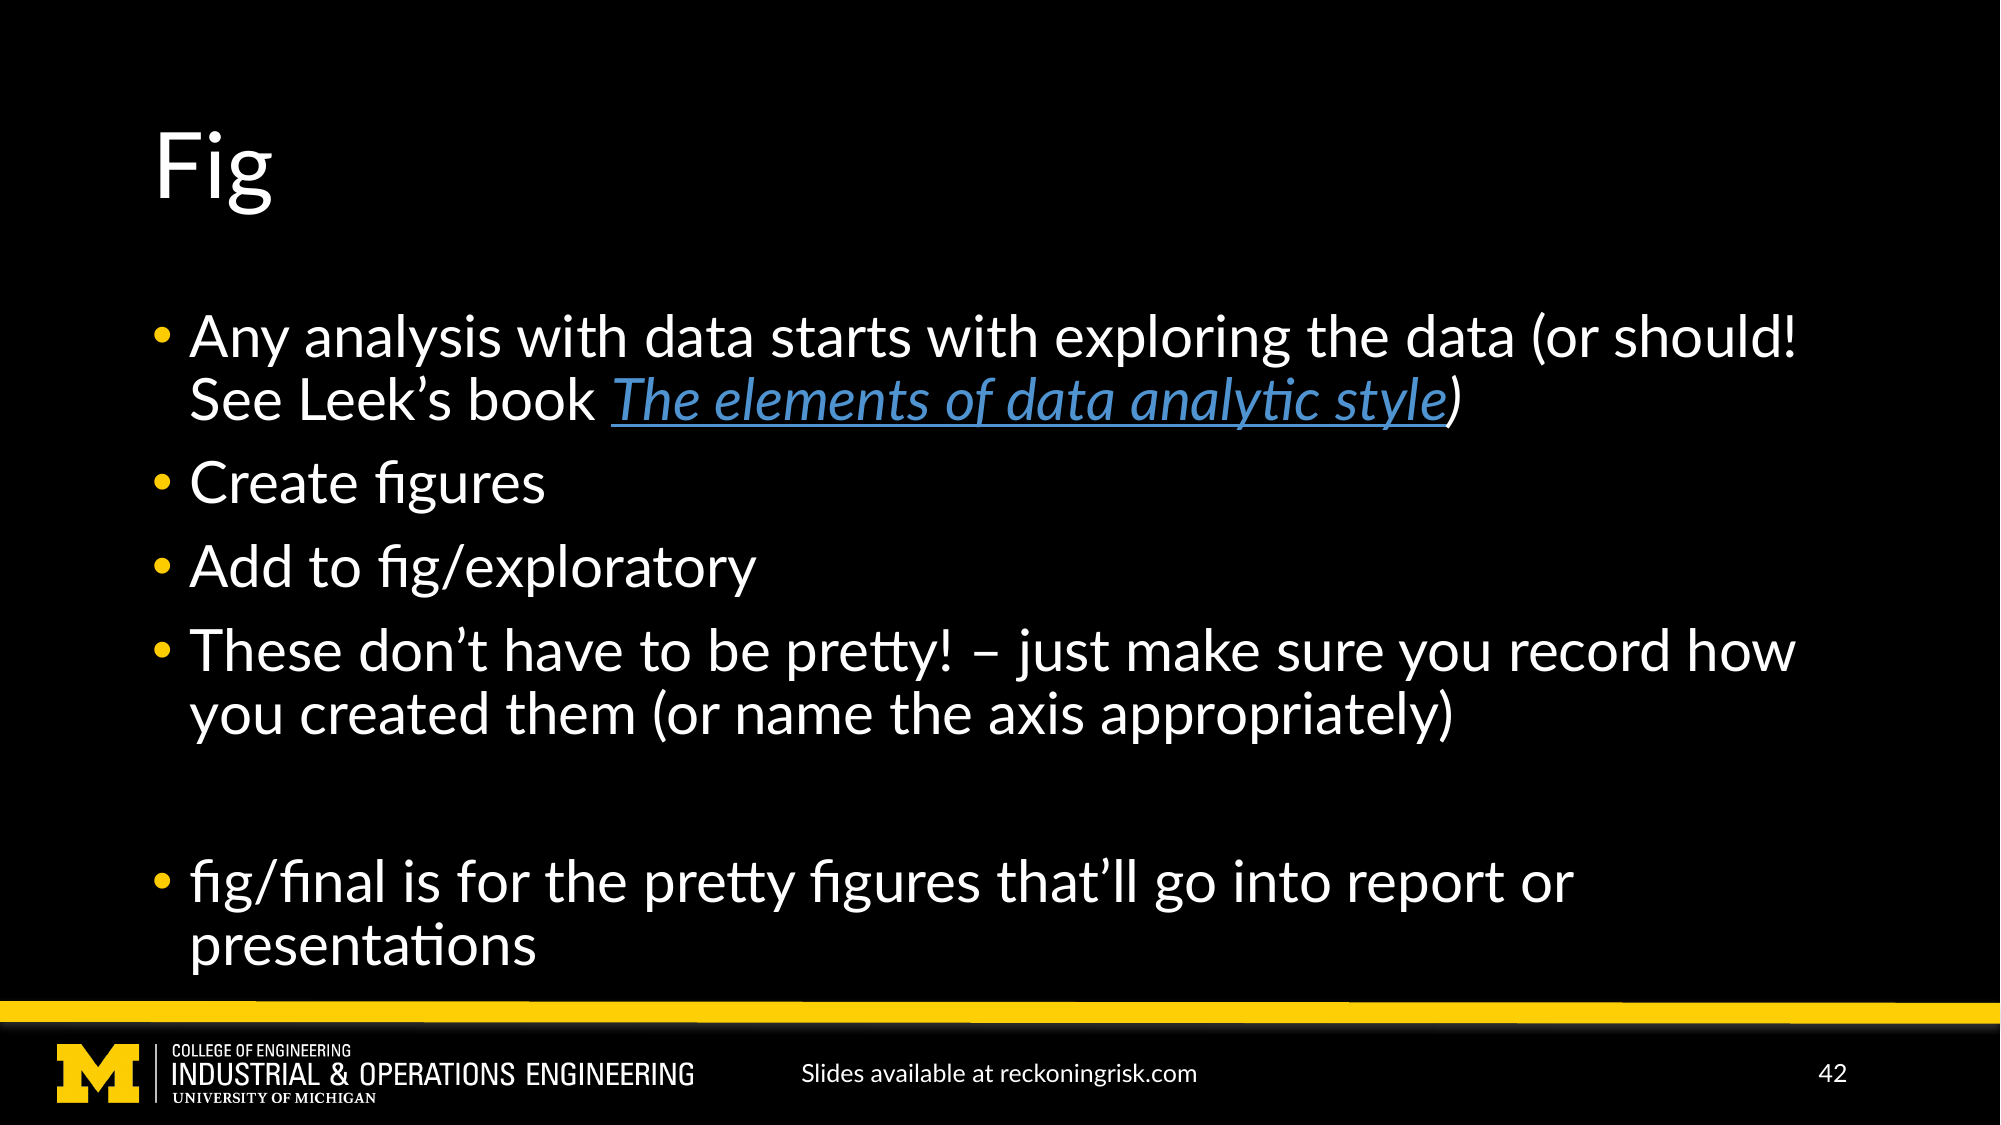

# Fig
Any analysis with data starts with exploring the data (or should! See Leek’s book The elements of data analytic style)
Create figures
Add to fig/exploratory
These don’t have to be pretty! – just make sure you record how you created them (or name the axis appropriately)

fig/final is for the pretty figures that’ll go into report or presentations
Slides available at reckoningrisk.com
42